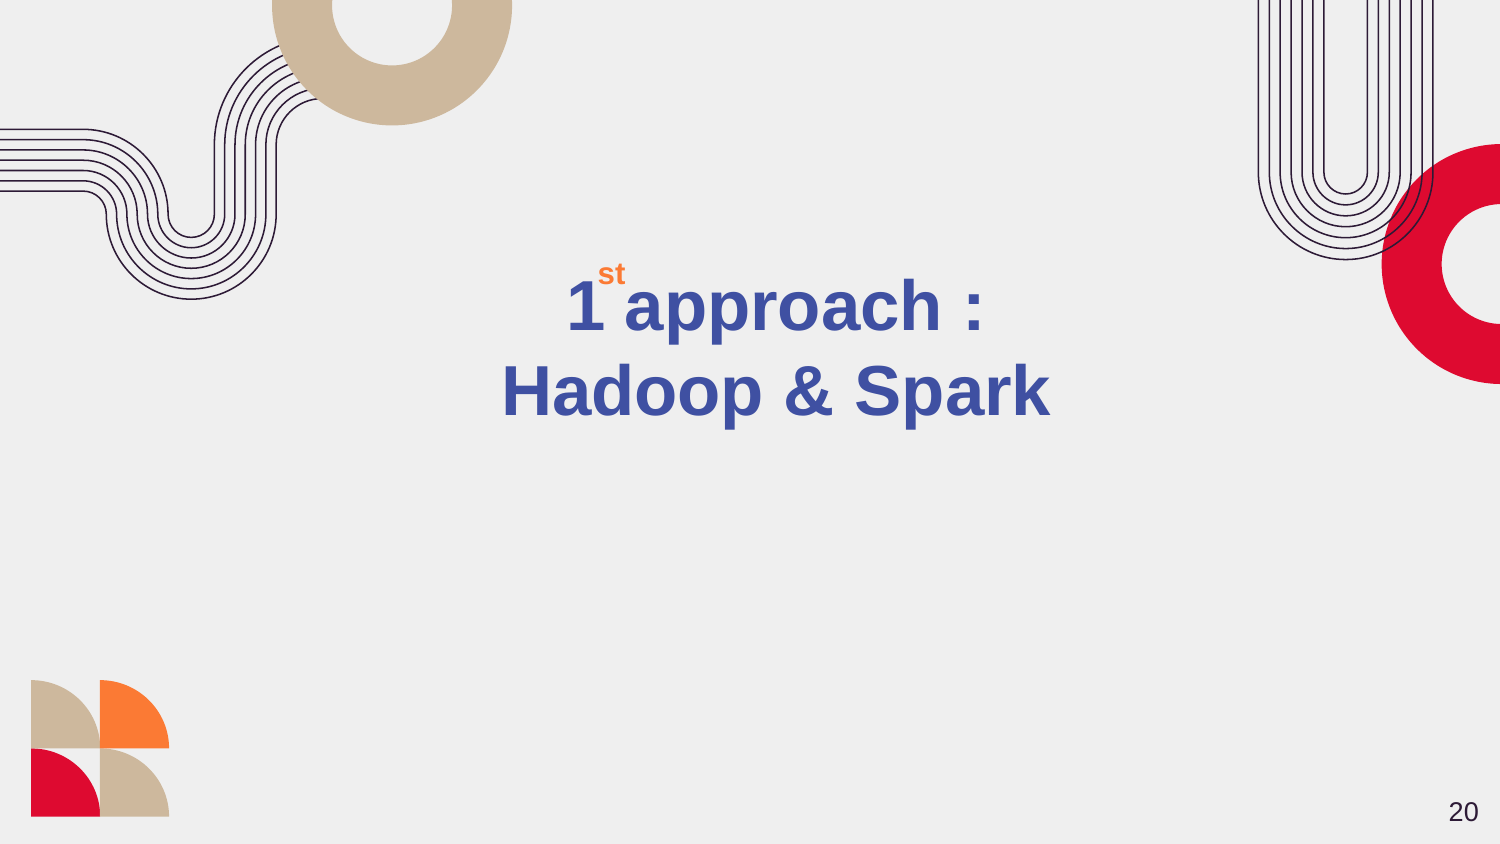

st
1 approach :
Hadoop & Spark
20